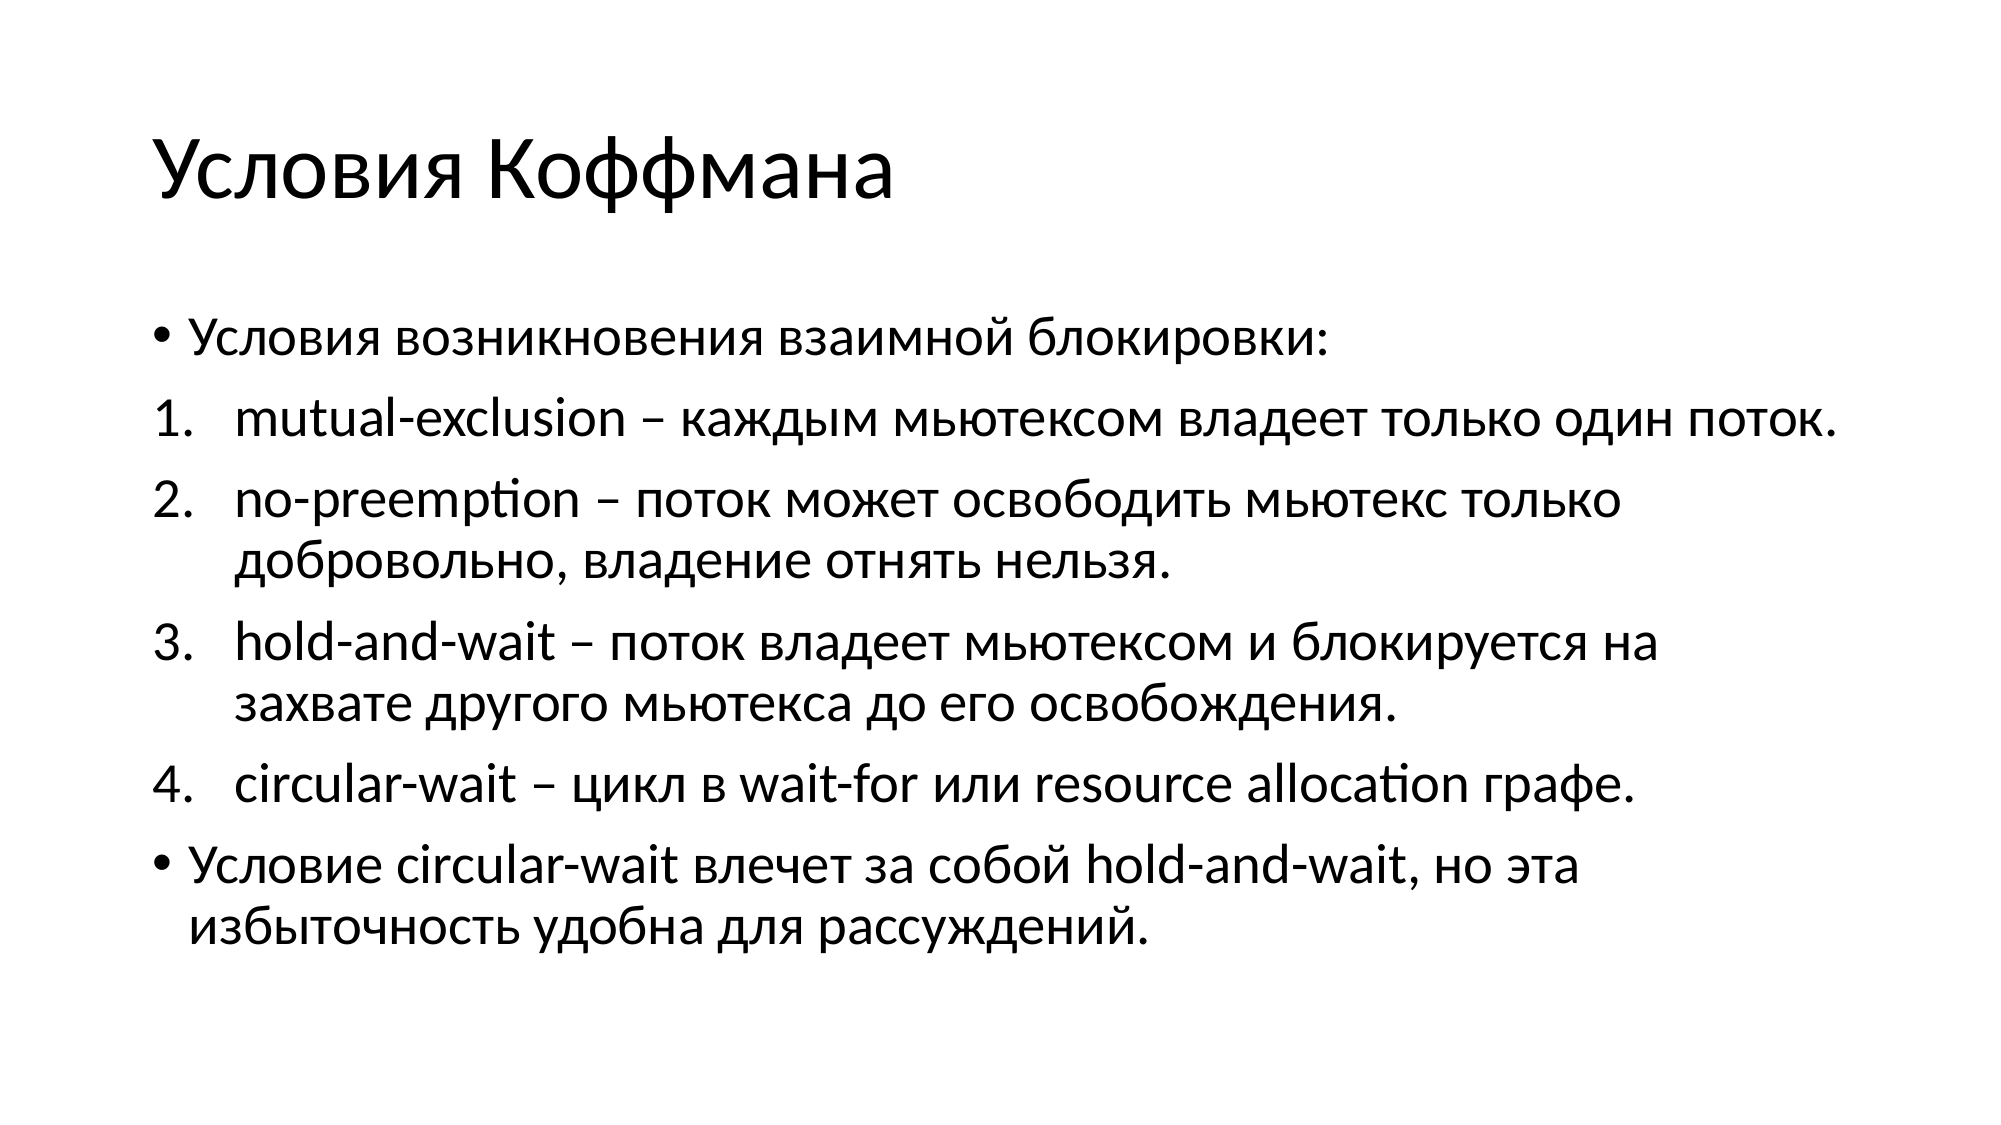

# Условия Коффмана
Условия возникновения взаимной блокировки:
mutual-exclusion – каждым мьютексом владеет только один поток.
no-preemption – поток может освободить мьютекс только добровольно, владение отнять нельзя.
hold-and-wait – поток владеет мьютексом и блокируется на захвате другого мьютекса до его освобождения.
circular-wait – цикл в wait-for или resource allocation графе.
Условие circular-wait влечет за собой hold-and-wait, но эта избыточность удобна для рассуждений.